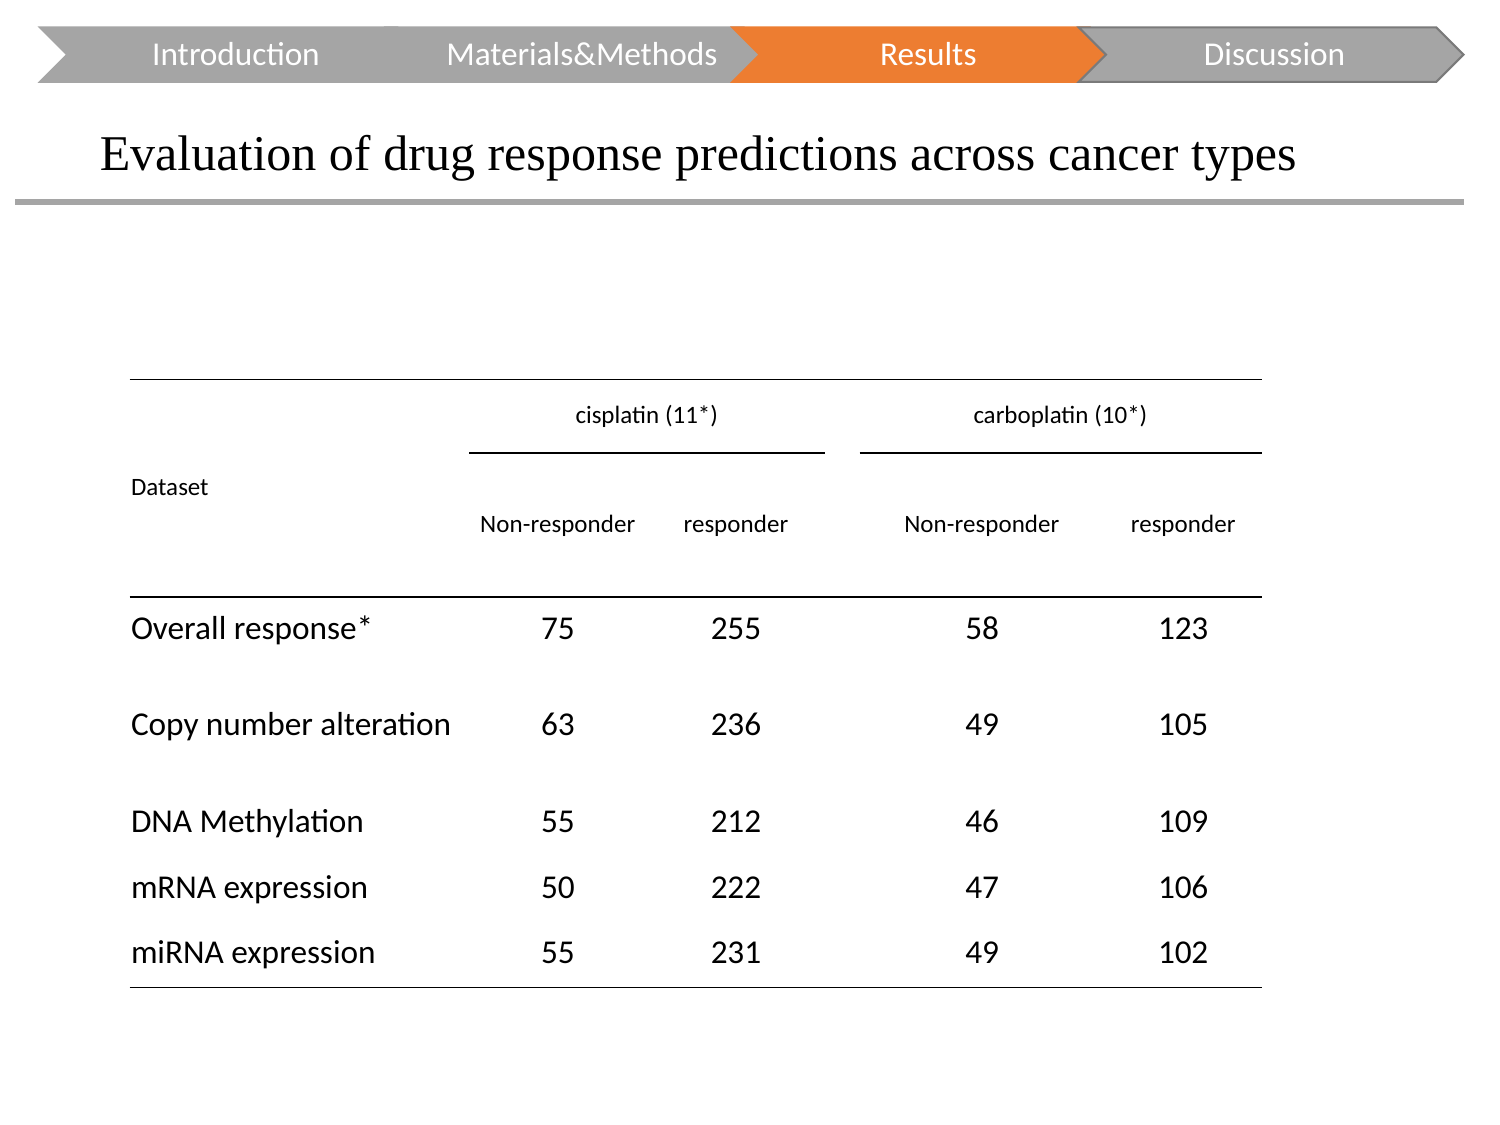

Introduction
Materials&Methods
Results
Discussion
# Evaluation of drug response predictions across cancer types
| Dataset | cisplatin (11\*) |  |  | carboplatin (10\*) |  |
| --- | --- | --- | --- | --- | --- |
|  | Non-responder | responder |  | Non-responder | responder |
| Overall response\* | 75 | 255 |  | 58 | 123 |
| Copy number alteration | 63 | 236 |  | 49 | 105 |
| DNA Methylation | 55 | 212 |  | 46 | 109 |
| mRNA expression | 50 | 222 |  | 47 | 106 |
| miRNA expression | 55 | 231 |  | 49 | 102 |